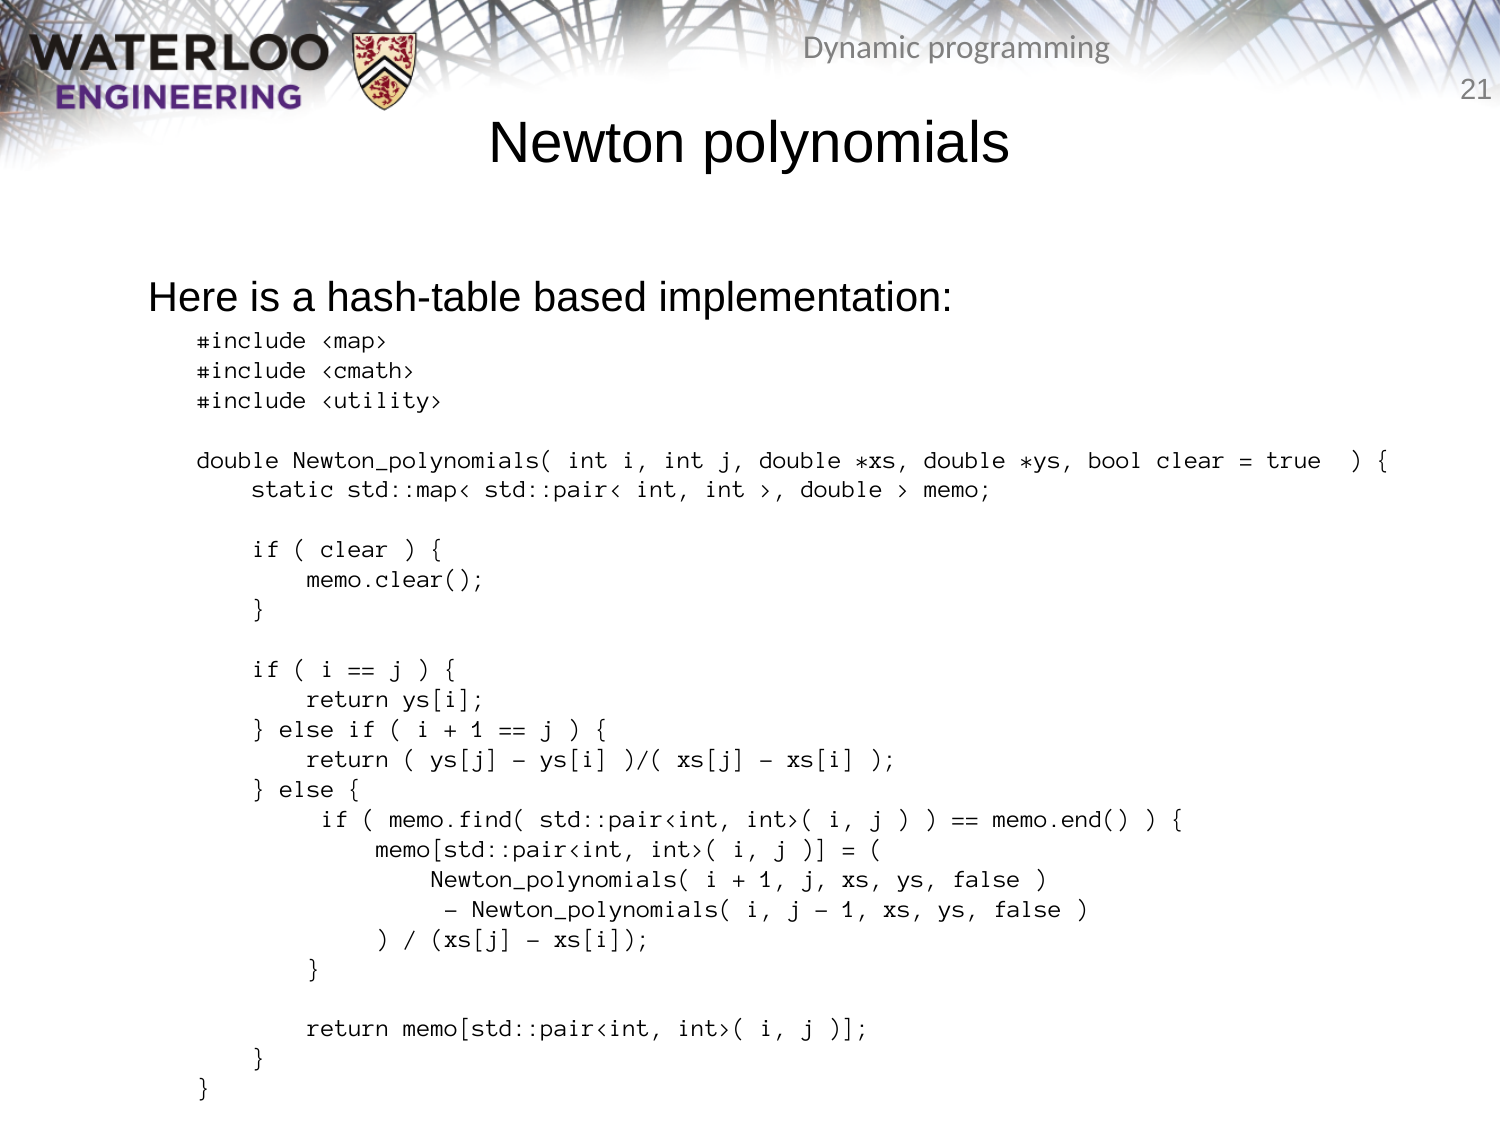

# Newton polynomials
	Here is a hash-table based implementation:

#include <map>
#include <cmath>
#include <utility>

double Newton_polynomials( int i, int j, double *xs, double *ys, bool clear = true  ) {
    static std::map< std::pair< int, int >, double > memo;

    if ( clear ) {
        memo.clear();
    }

    if ( i == j ) {
        return ys[i];
    } else if ( i + 1 == j ) {
        return ( ys[j] - ys[i] )/( xs[j] - xs[i] );
    } else {
         if ( memo.find( std::pair<int, int>( i, j ) ) == memo.end() ) {
             memo[std::pair<int, int>( i, j )] = (
                 Newton_polynomials( i + 1, j, xs, ys, false )
                  - Newton_polynomials( i, j - 1, xs, ys, false )
             ) / (xs[j] - xs[i]);
        }

        return memo[std::pair<int, int>( i, j )];
    }
}